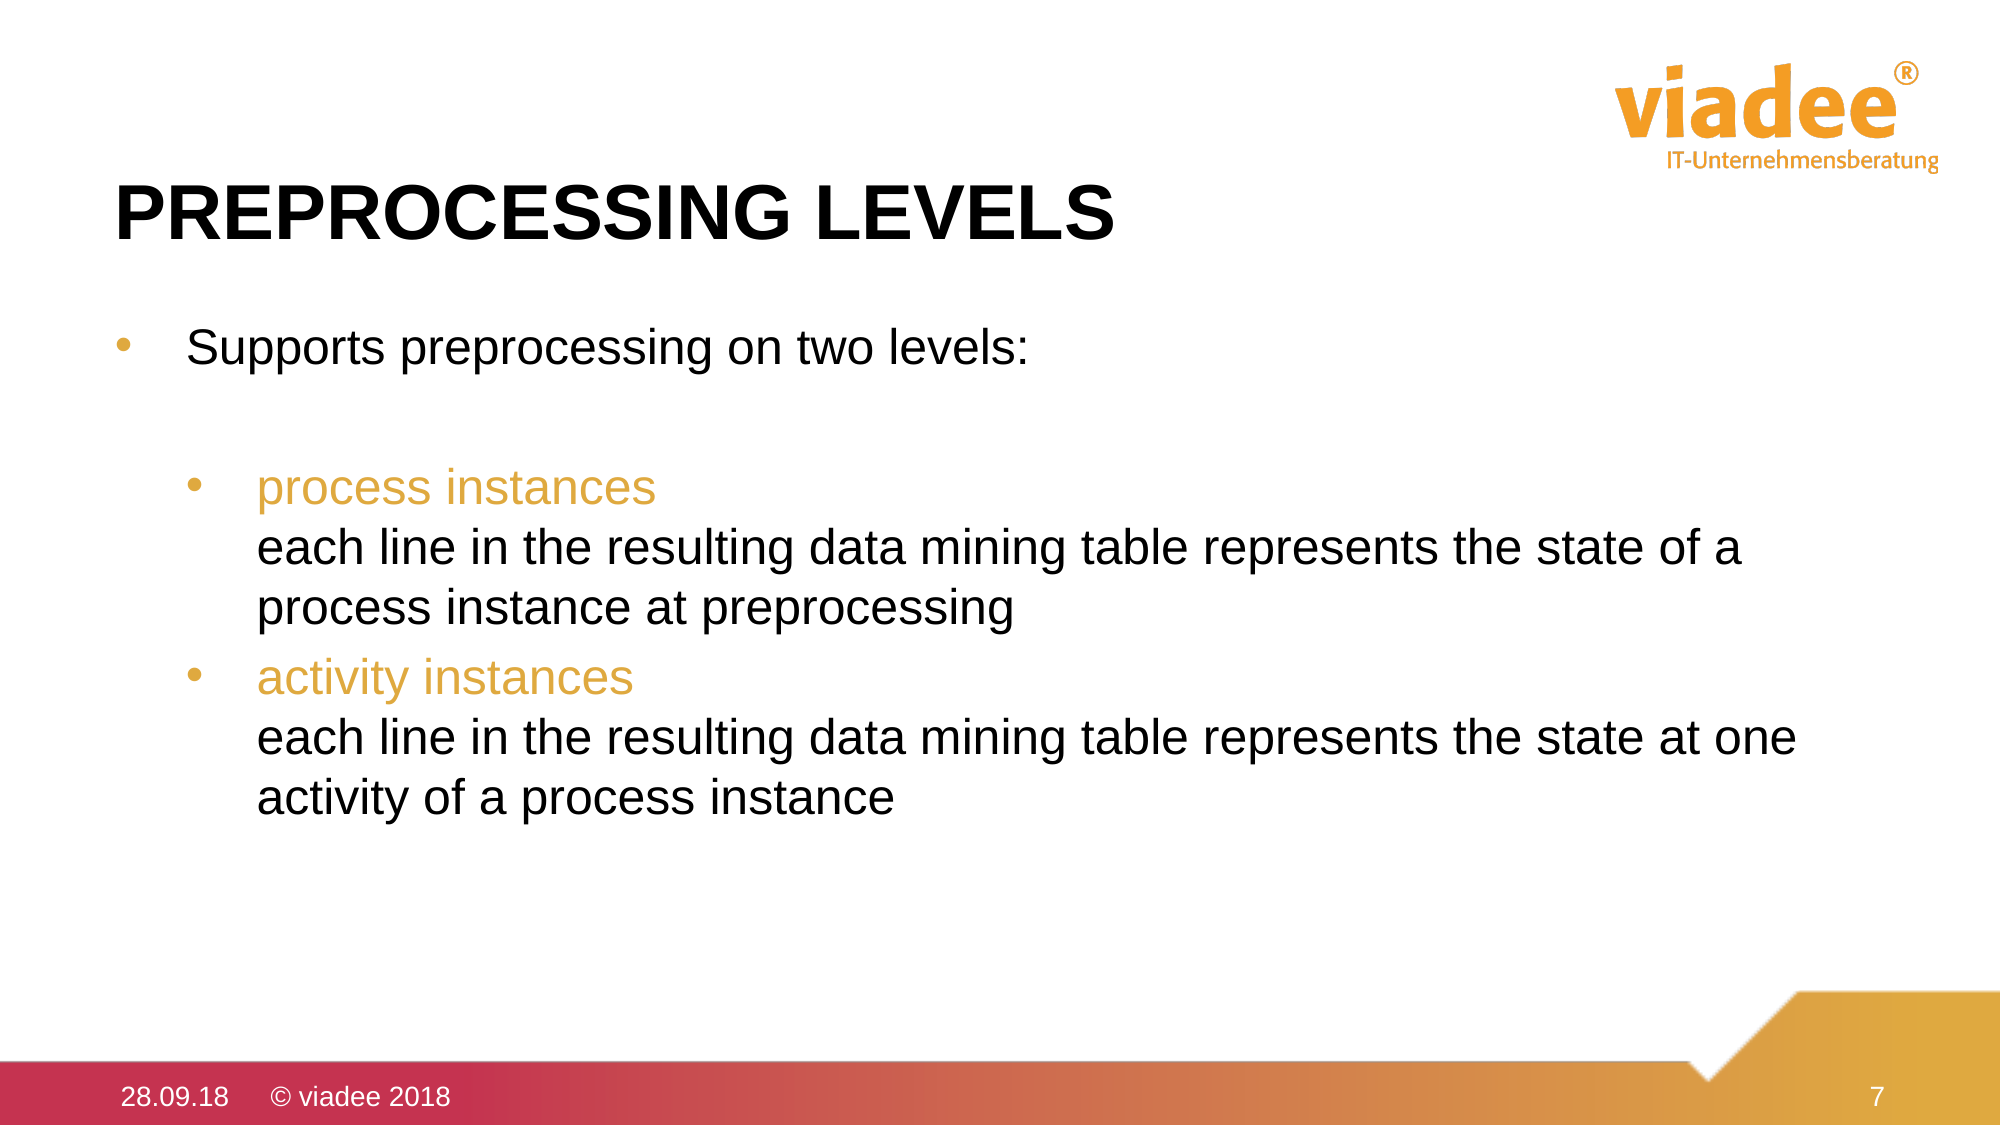

# Preprocessing levels
Supports preprocessing on two levels:

process instances
each line in the resulting data mining table represents the state of a process instance at preprocessing
activity instances
each line in the resulting data mining table represents the state at one activity of a process instance

28.09.18	© viadee 2018
7